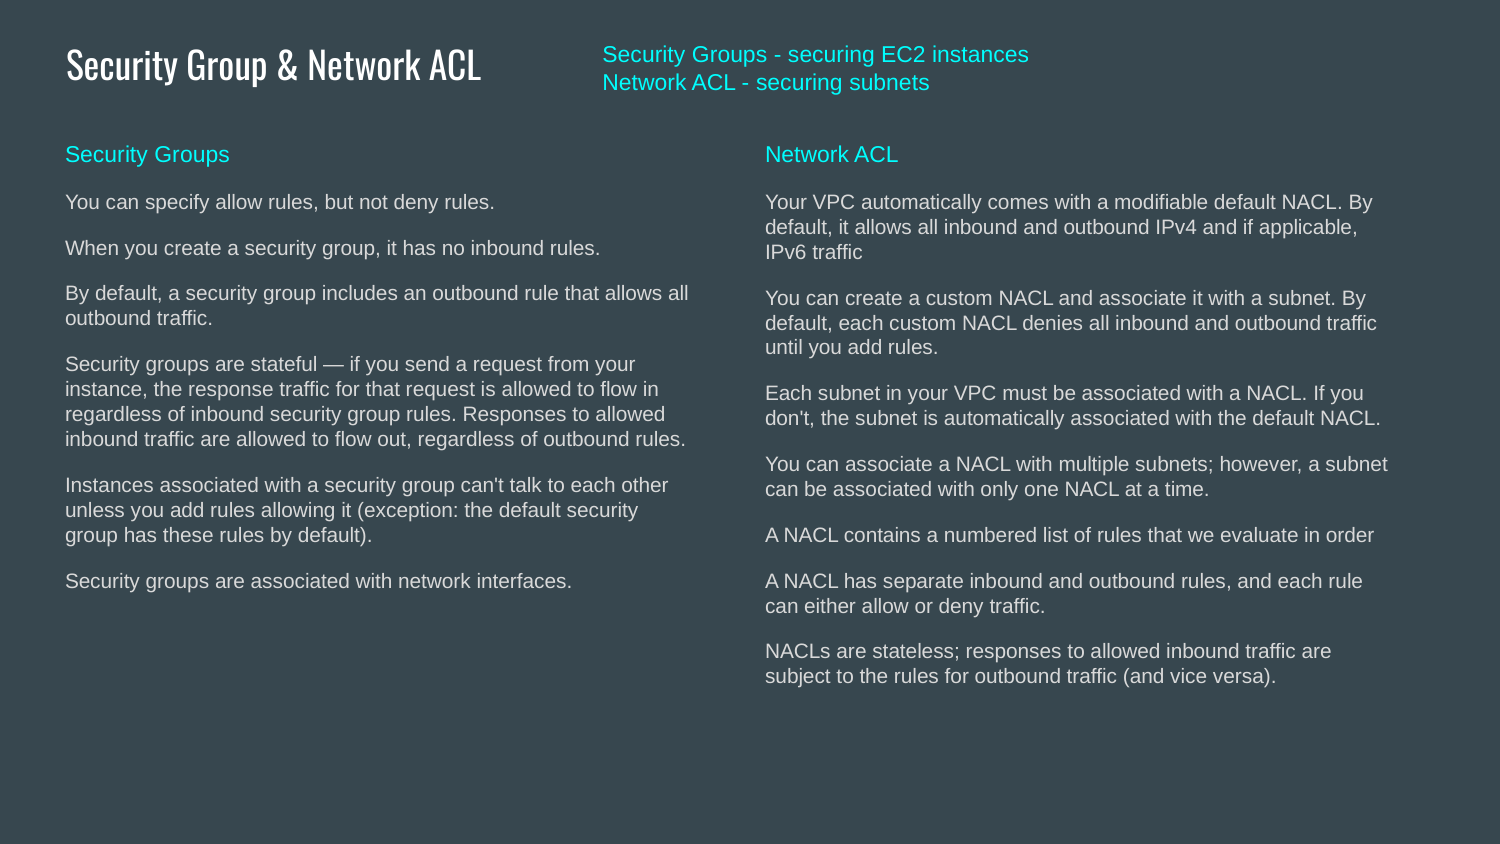

# Security Group & Network ACL
Security Groups - securing EC2 instances
Network ACL - securing subnets

Security Groups
You can specify allow rules, but not deny rules.
When you create a security group, it has no inbound rules.
By default, a security group includes an outbound rule that allows all outbound traffic.
Security groups are stateful — if you send a request from your instance, the response traffic for that request is allowed to flow in regardless of inbound security group rules. Responses to allowed inbound traffic are allowed to flow out, regardless of outbound rules.
Instances associated with a security group can't talk to each other unless you add rules allowing it (exception: the default security group has these rules by default).
Security groups are associated with network interfaces.

Network ACL
Your VPC automatically comes with a modifiable default NACL. By default, it allows all inbound and outbound IPv4 and if applicable, IPv6 traffic
You can create a custom NACL and associate it with a subnet. By default, each custom NACL denies all inbound and outbound traffic until you add rules.
Each subnet in your VPC must be associated with a NACL. If you don't, the subnet is automatically associated with the default NACL.
You can associate a NACL with multiple subnets; however, a subnet can be associated with only one NACL at a time.
A NACL contains a numbered list of rules that we evaluate in order
A NACL has separate inbound and outbound rules, and each rule can either allow or deny traffic.
NACLs are stateless; responses to allowed inbound traffic are subject to the rules for outbound traffic (and vice versa).